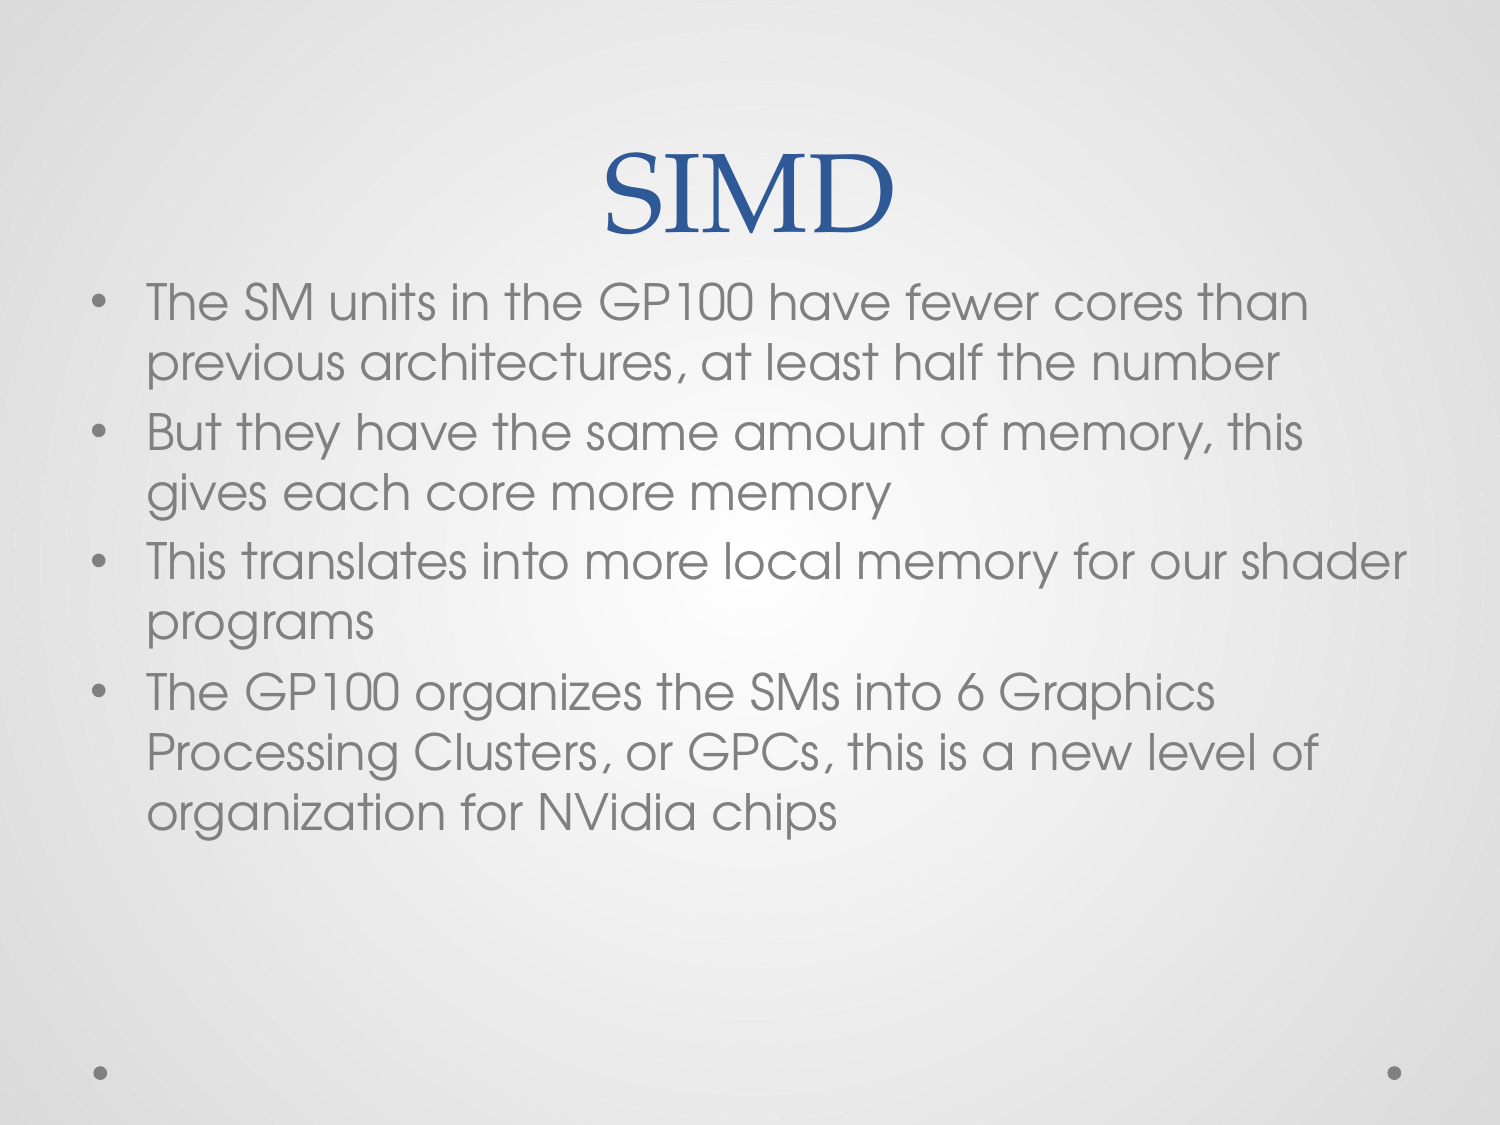

# SIMD
The SM units in the GP100 have fewer cores than previous architectures, at least half the number
But they have the same amount of memory, this gives each core more memory
This translates into more local memory for our shader programs
The GP100 organizes the SMs into 6 Graphics Processing Clusters, or GPCs, this is a new level of organization for NVidia chips